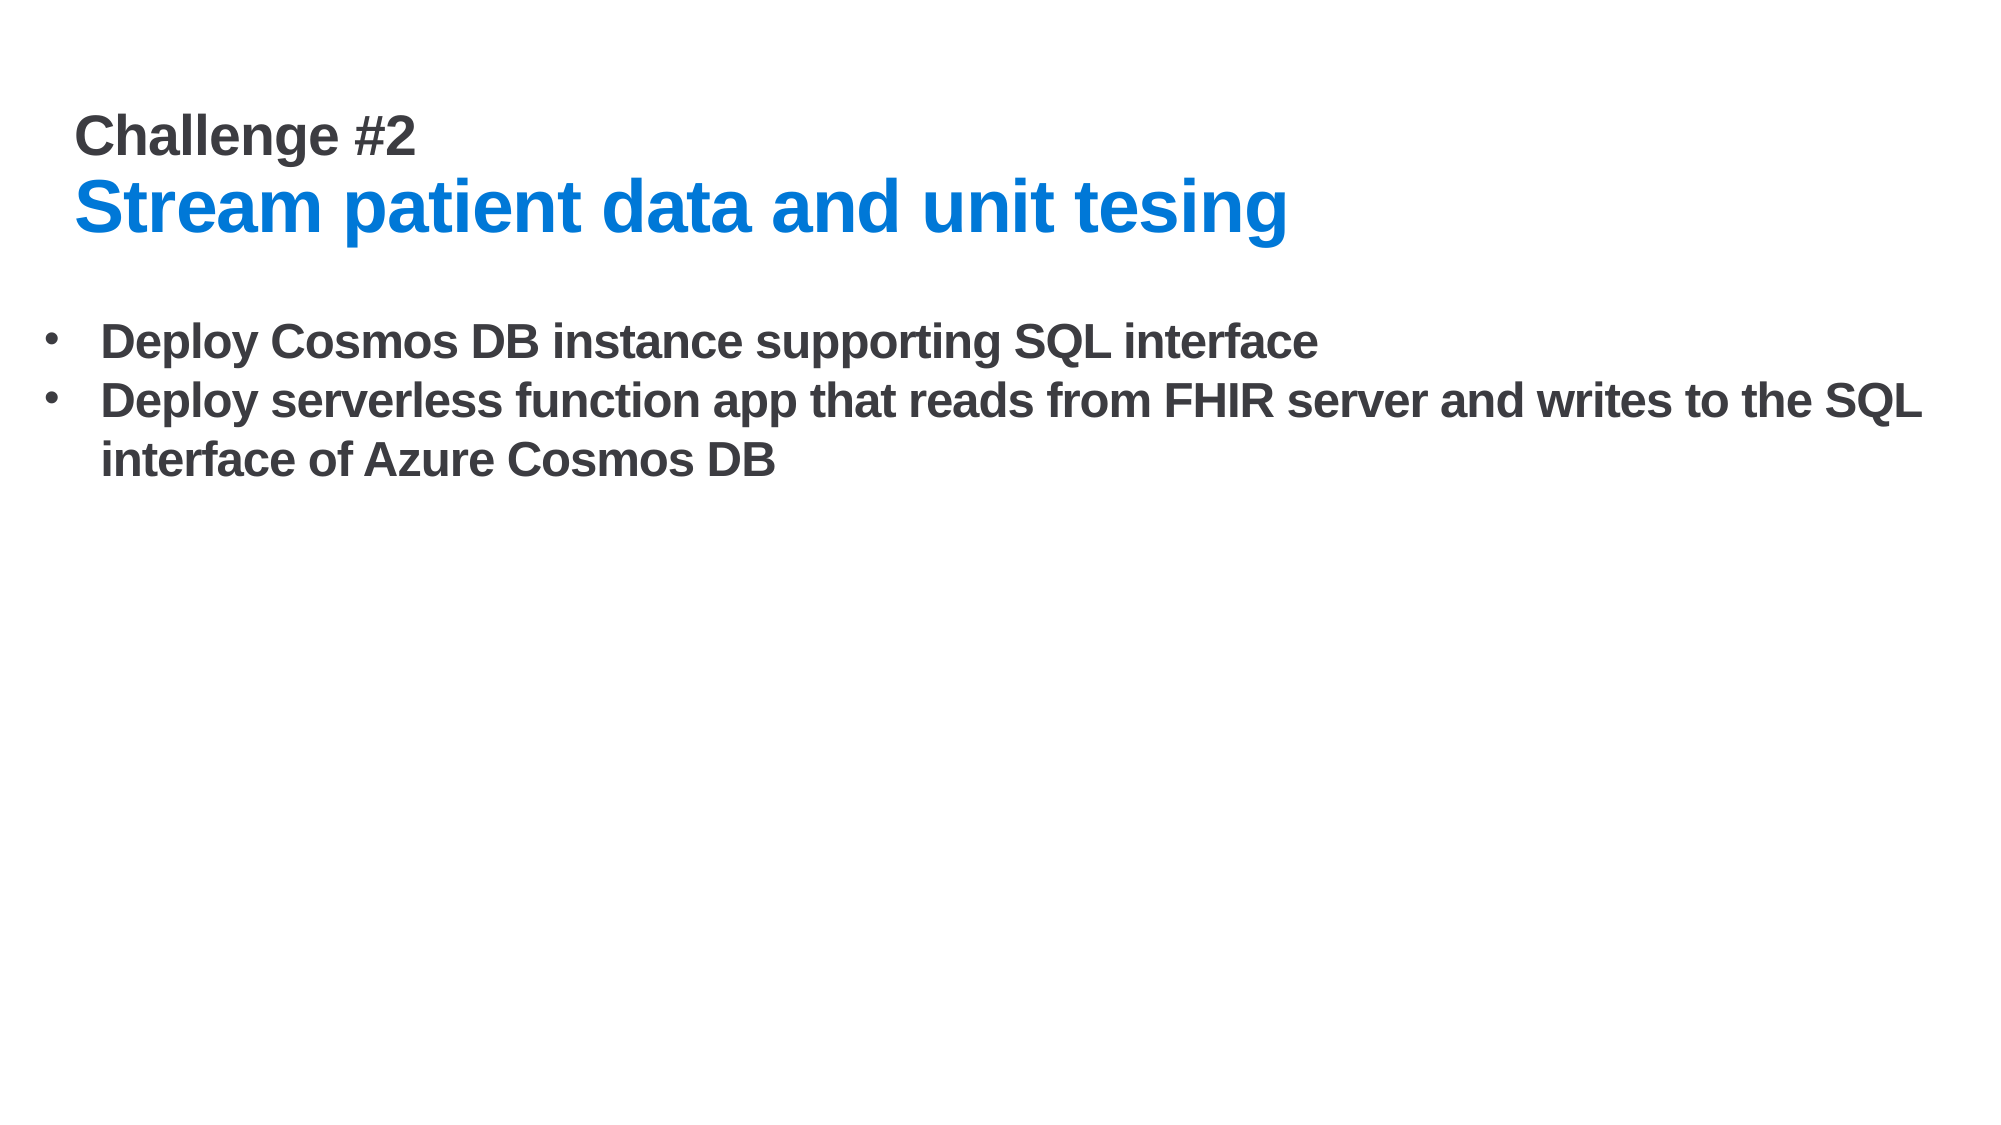

# Challenge #2 Stream patient data and unit tesing
Deploy Cosmos DB instance supporting SQL interface
Deploy serverless function app that reads from FHIR server and writes to the SQL interface of Azure Cosmos DB